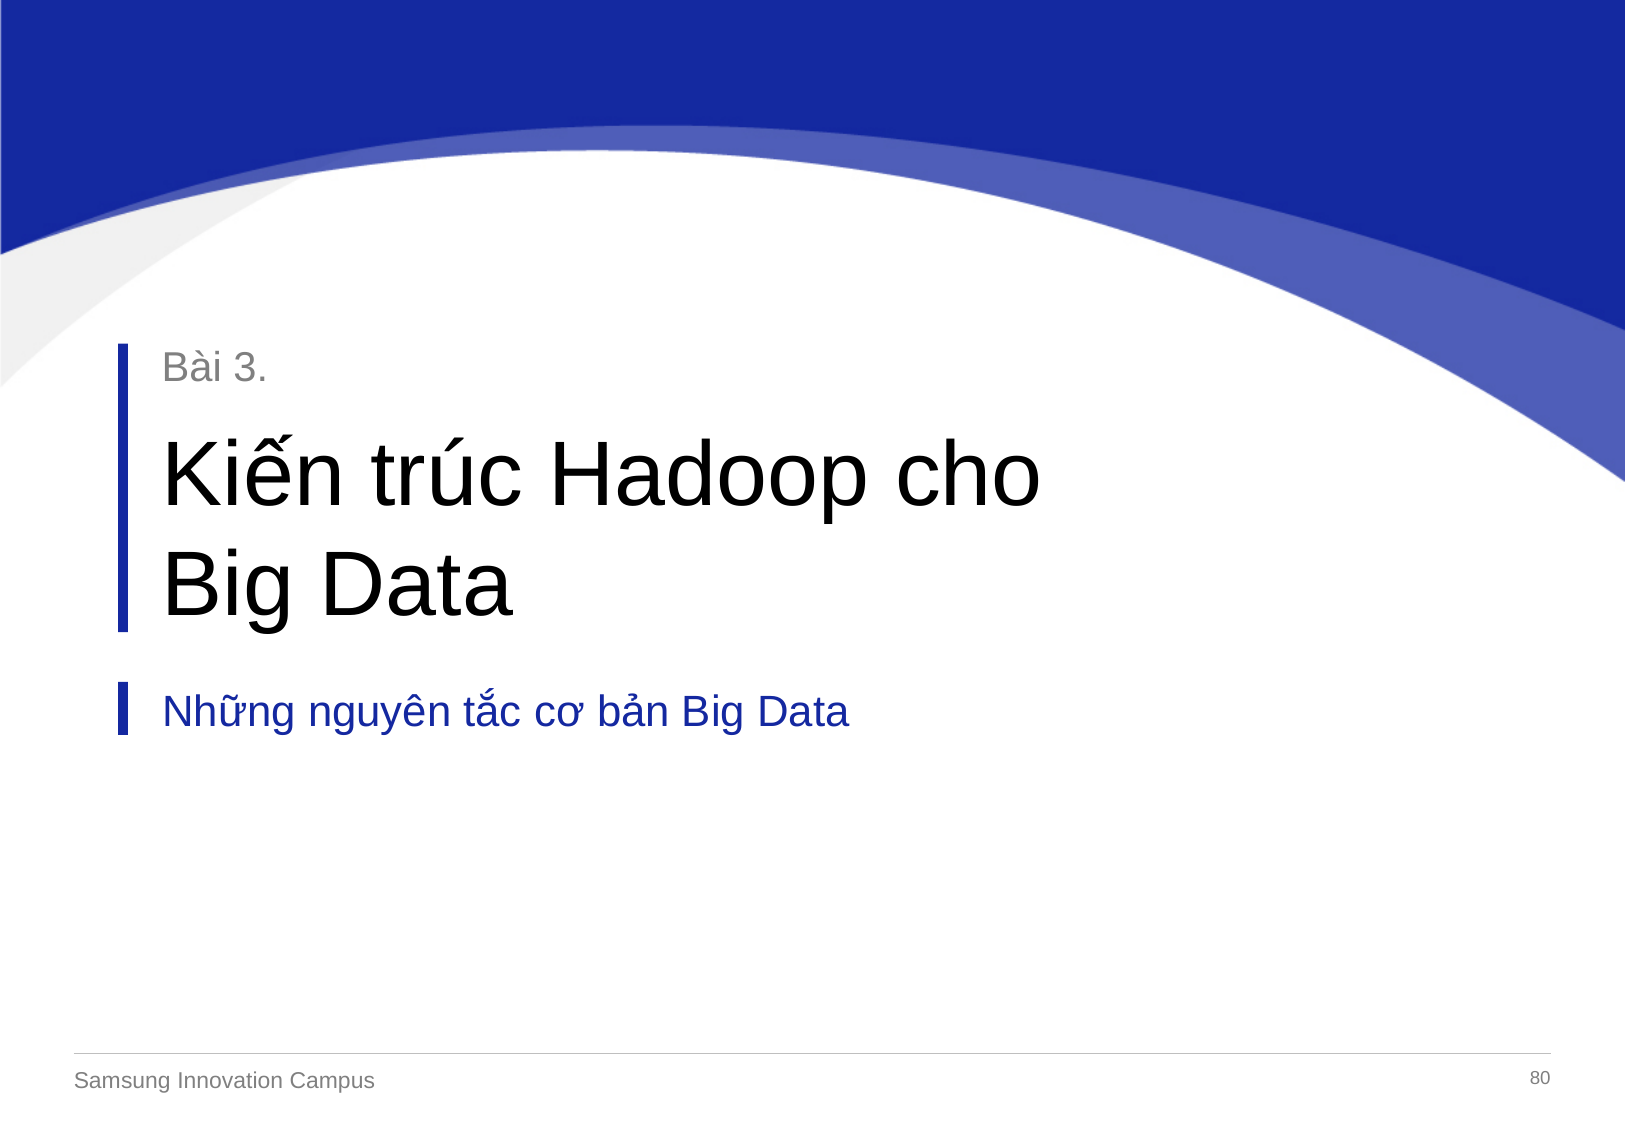

Bài 3.
Kiến trúc Hadoop cho
Big Data